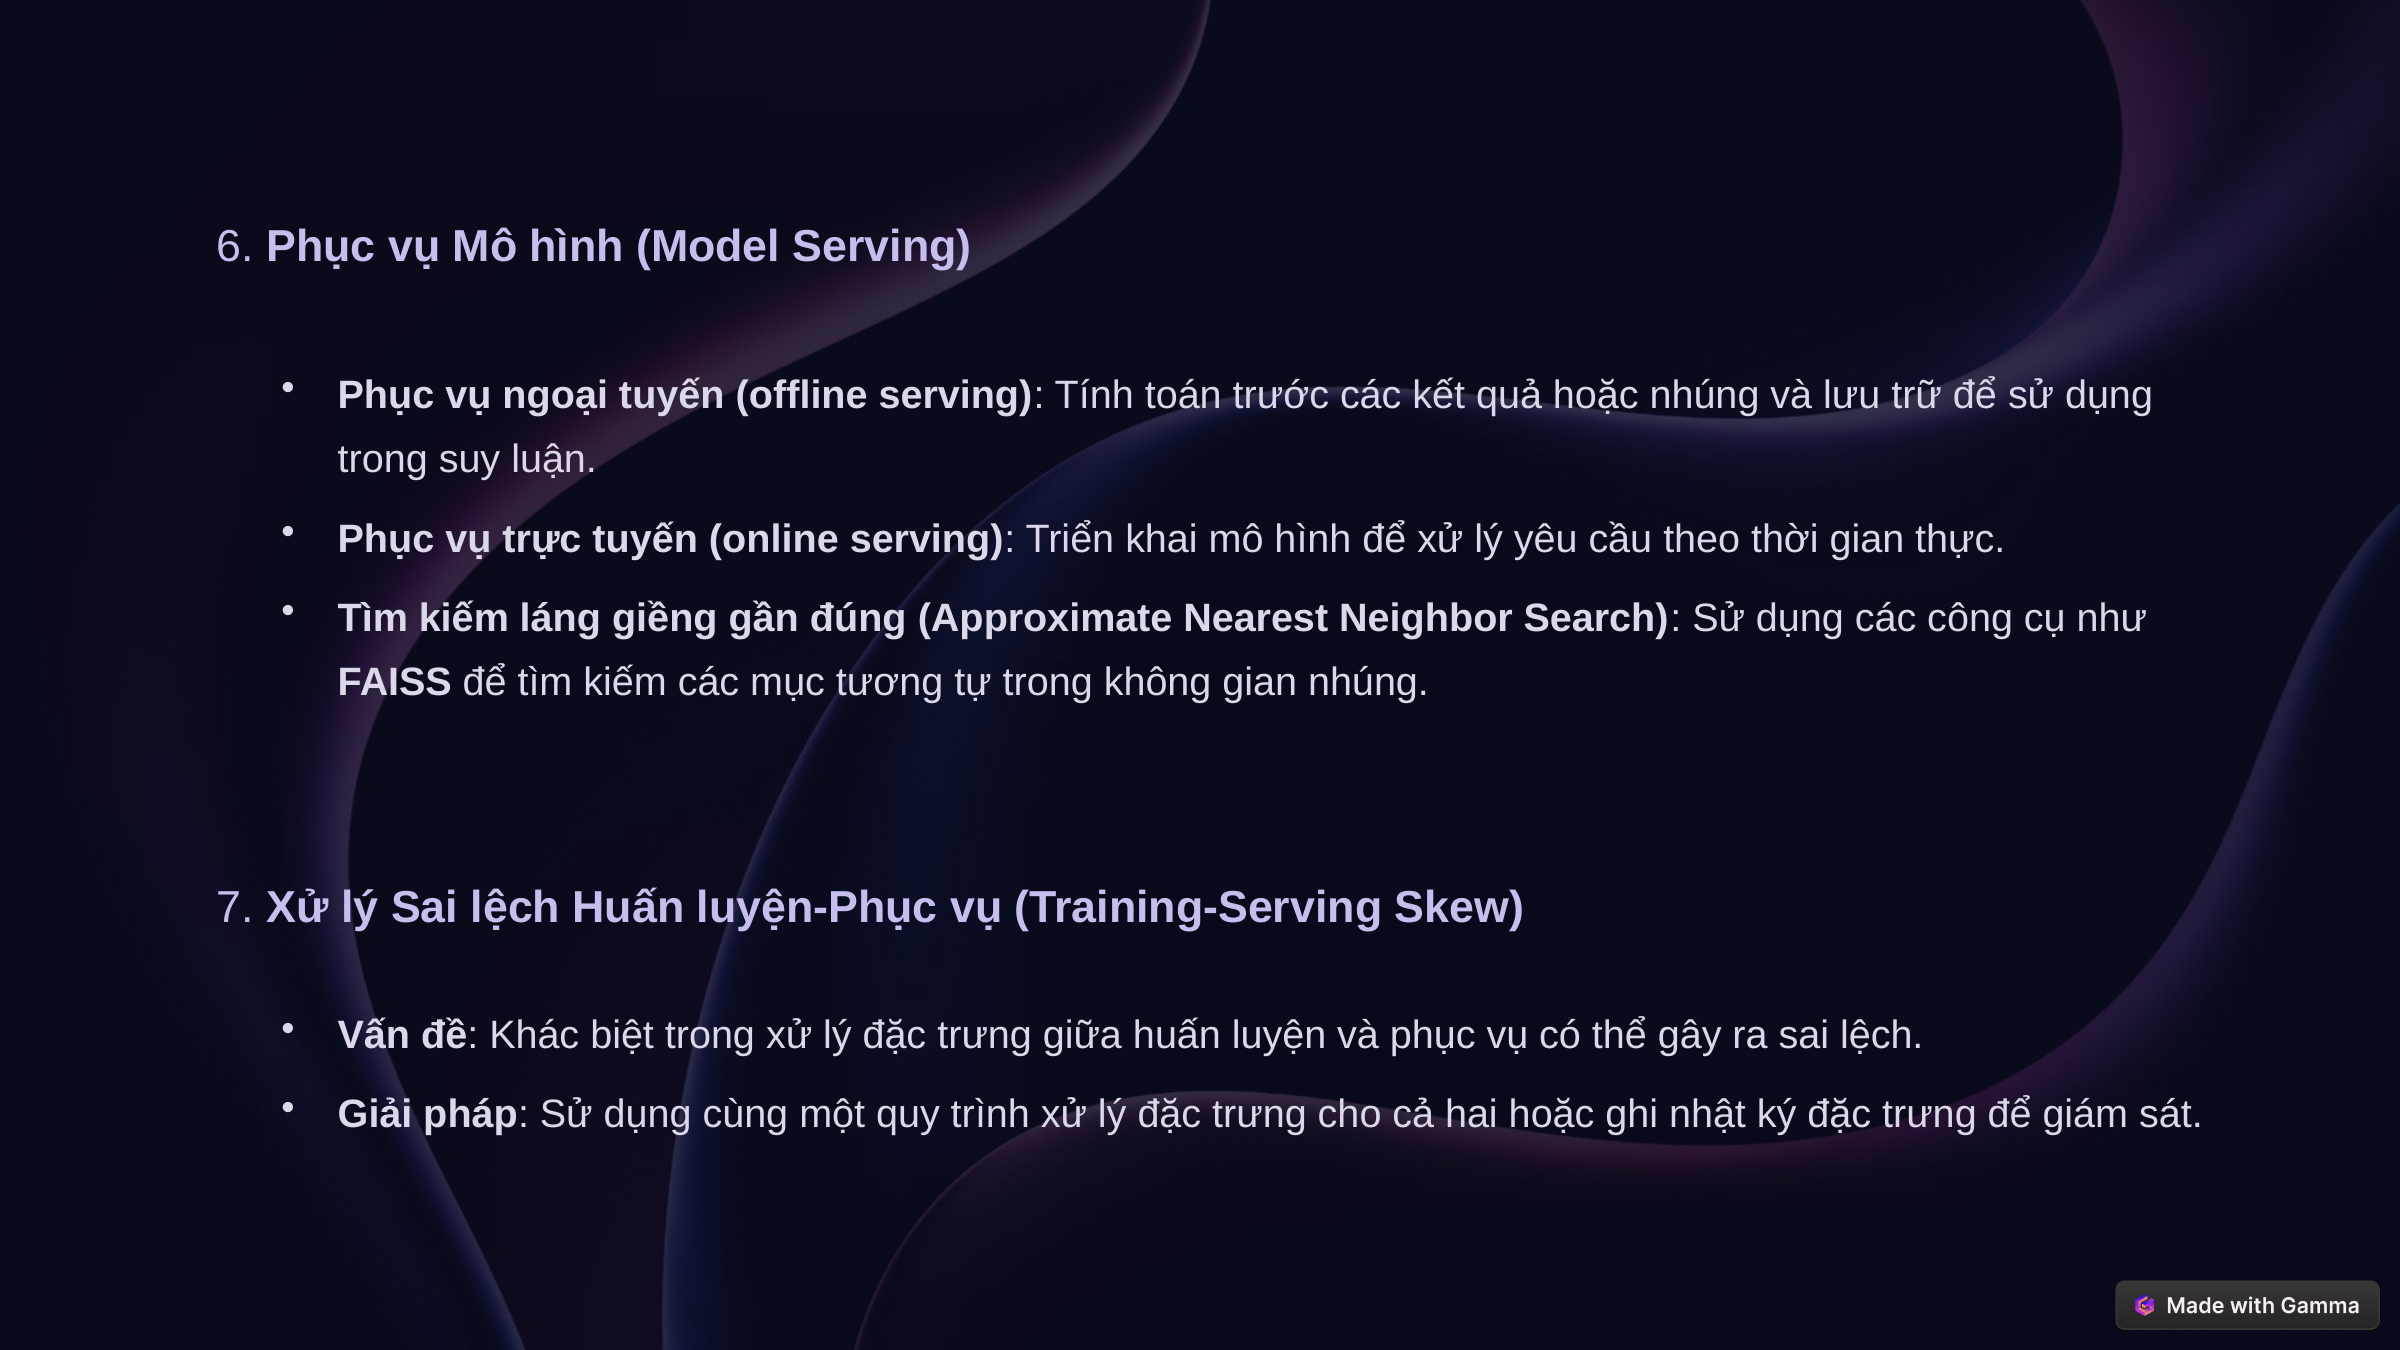

6. Phục vụ Mô hình (Model Serving)
Phục vụ ngoại tuyến (offline serving): Tính toán trước các kết quả hoặc nhúng và lưu trữ để sử dụng trong suy luận.
Phục vụ trực tuyến (online serving): Triển khai mô hình để xử lý yêu cầu theo thời gian thực.
Tìm kiếm láng giềng gần đúng (Approximate Nearest Neighbor Search): Sử dụng các công cụ như FAISS để tìm kiếm các mục tương tự trong không gian nhúng.

7. Xử lý Sai lệch Huấn luyện-Phục vụ (Training-Serving Skew)
Vấn đề: Khác biệt trong xử lý đặc trưng giữa huấn luyện và phục vụ có thể gây ra sai lệch.
Giải pháp: Sử dụng cùng một quy trình xử lý đặc trưng cho cả hai hoặc ghi nhật ký đặc trưng để giám sát.